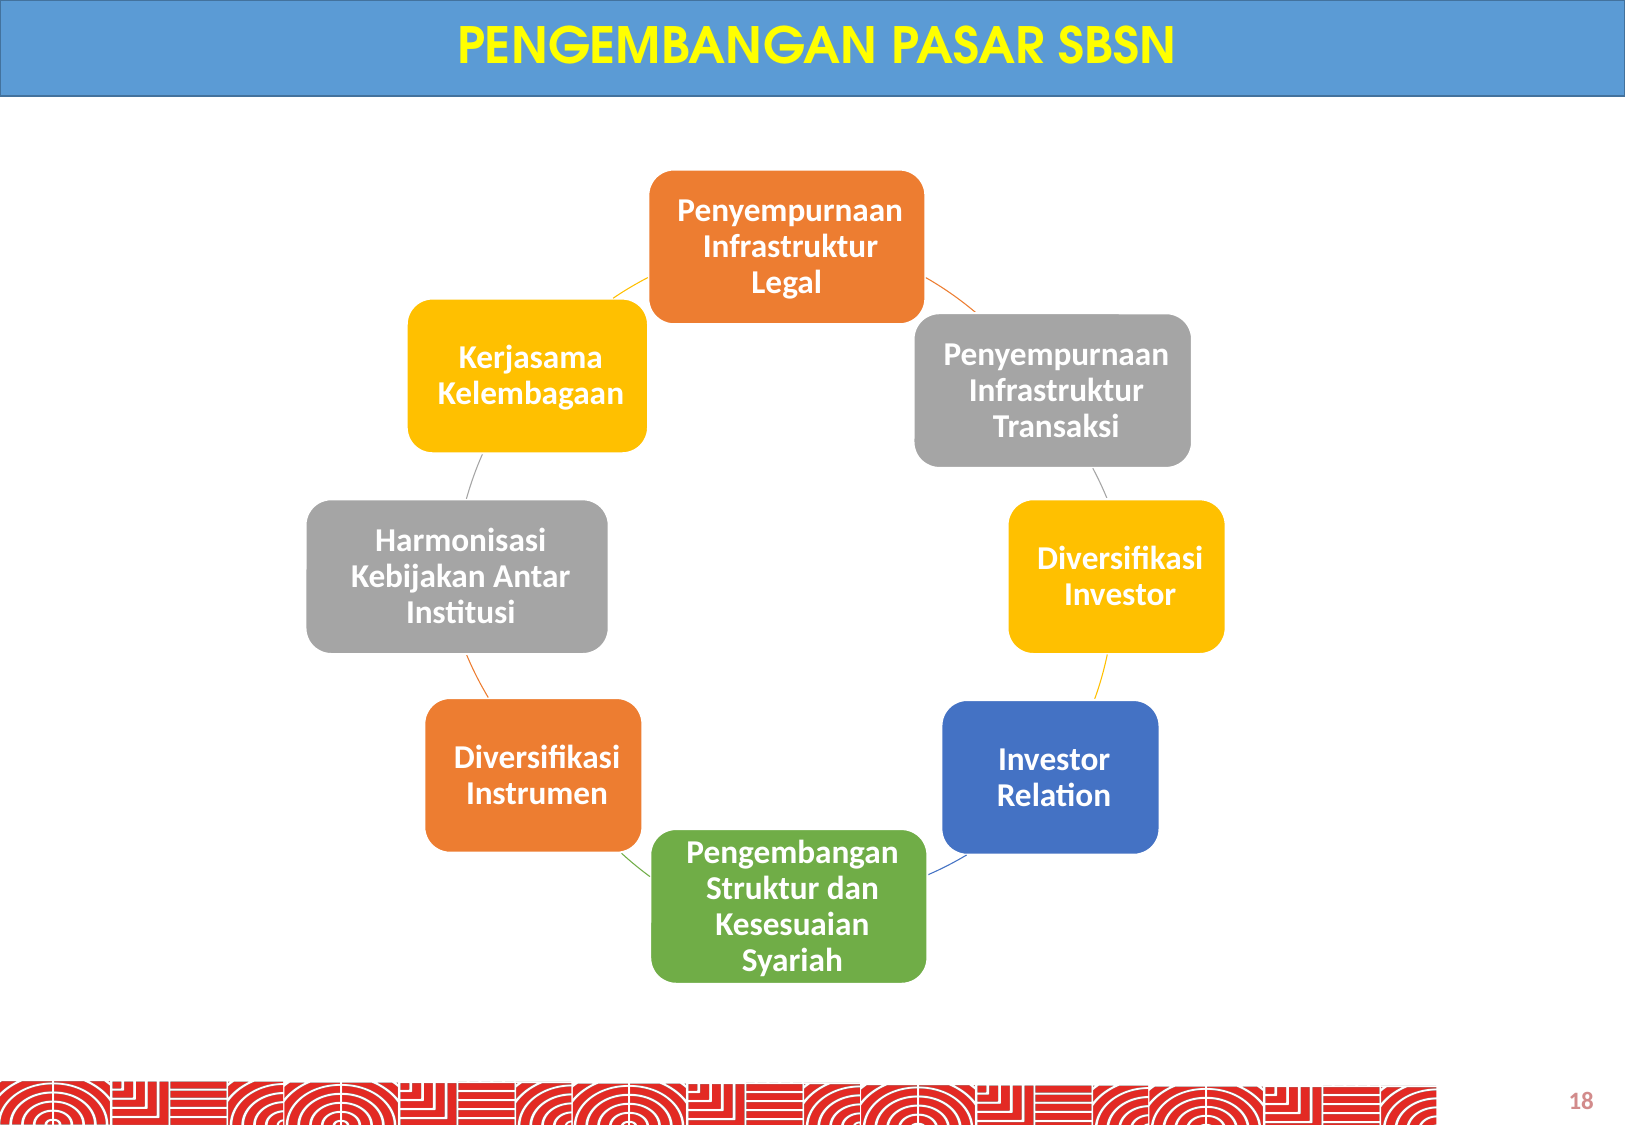

PENGEMBANGAN PASAR SBSN
Penyempurnaan Infrastruktur Legal
Penyempurnaan Infrastruktur Transaksi
Diversifikasi Investor
Investor Relation
Pengembangan Struktur dan Kesesuaian Syariah
Diversifikasi Instrumen
Harmonisasi Kebijakan Antar Institusi
Kerjasama Kelembagaan
18